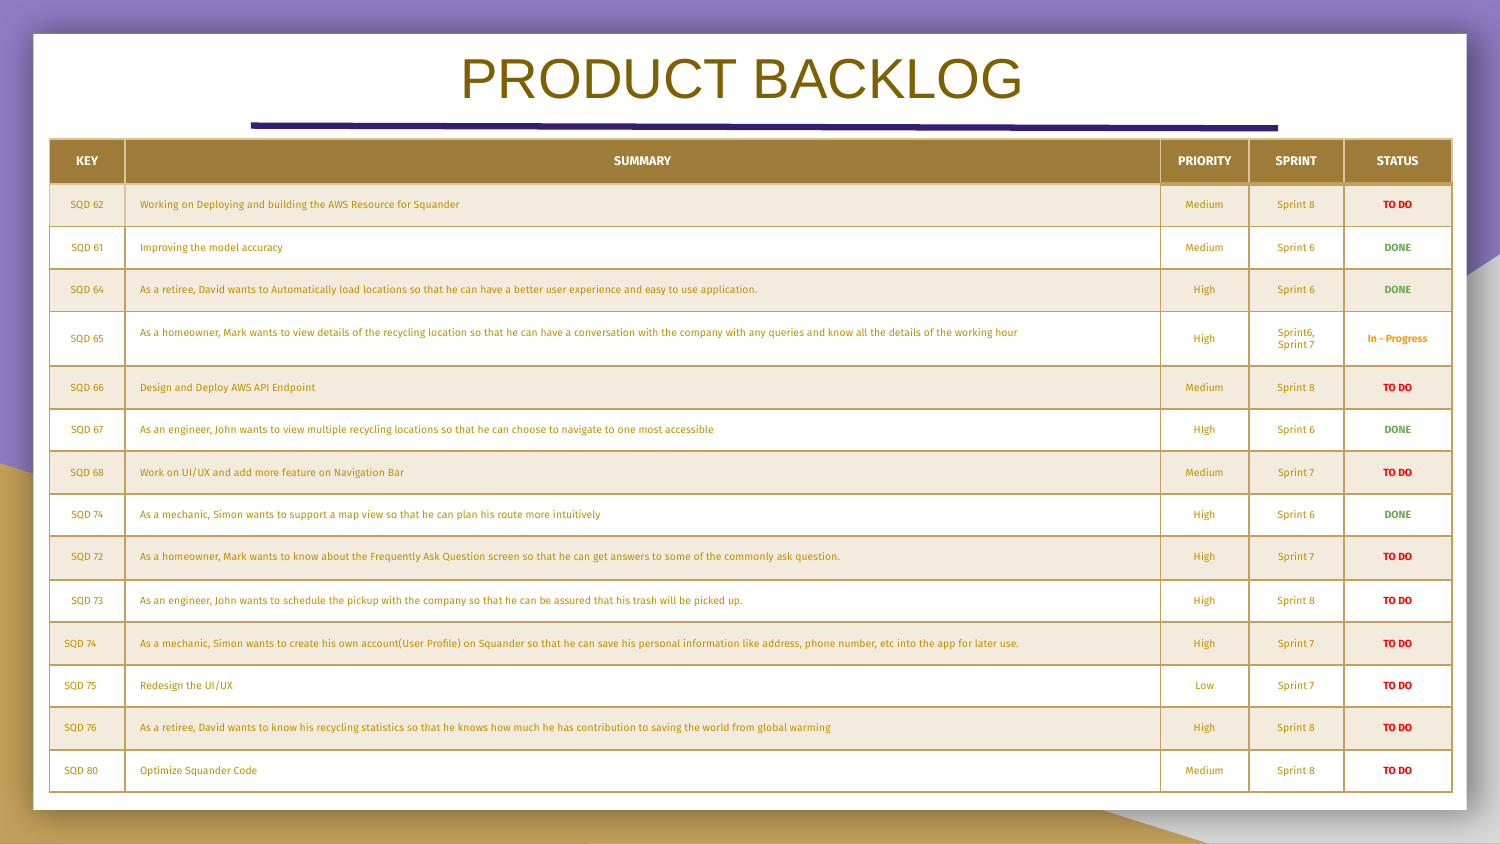

# PRODUCT BACKLOG
| KEY | SUMMARY | PRIORITY | SPRINT | STATUS |
| --- | --- | --- | --- | --- |
| SQD 62 | Working on Deploying and building the AWS Resource for Squander | Medium | Sprint 8 | TO DO |
| SQD 61 | Improving the model accuracy | Medium | Sprint 6 | DONE |
| SQD 64 | As a retiree, David wants to Automatically load locations so that he can have a better user experience and easy to use application. | High | Sprint 6 | DONE |
| SQD 65 | As a homeowner, Mark wants to view details of the recycling location so that he can have a conversation with the company with any queries and know all the details of the working hour | High | Sprint6, Sprint 7 | In - Progress |
| SQD 66 | Design and Deploy AWS API Endpoint | Medium | Sprint 8 | TO DO |
| SQD 67 | As an engineer, John wants to view multiple recycling locations so that he can choose to navigate to one most accessible | HIgh | Sprint 6 | DONE |
| SQD 68 | Work on UI/UX and add more feature on Navigation Bar | Medium | Sprint 7 | TO DO |
| SQD 74 | As a mechanic, Simon wants to support a map view so that he can plan his route more intuitively | High | Sprint 6 | DONE |
| SQD 72 | As a homeowner, Mark wants to know about the Frequently Ask Question screen so that he can get answers to some of the commonly ask question. | High | Sprint 7 | TO DO |
| SQD 73 | As an engineer, John wants to schedule the pickup with the company so that he can be assured that his trash will be picked up. | High | Sprint 8 | TO DO |
| SQD 74 | As a mechanic, Simon wants to create his own account(User Profile) on Squander so that he can save his personal information like address, phone number, etc into the app for later use. | High | Sprint 7 | TO DO |
| SQD 75 | Redesign the UI/UX | Low | Sprint 7 | TO DO |
| SQD 76 | As a retiree, David wants to know his recycling statistics so that he knows how much he has contribution to saving the world from global warming | High | Sprint 8 | TO DO |
| SQD 80 | Optimize Squander Code | Medium | Sprint 8 | TO DO |